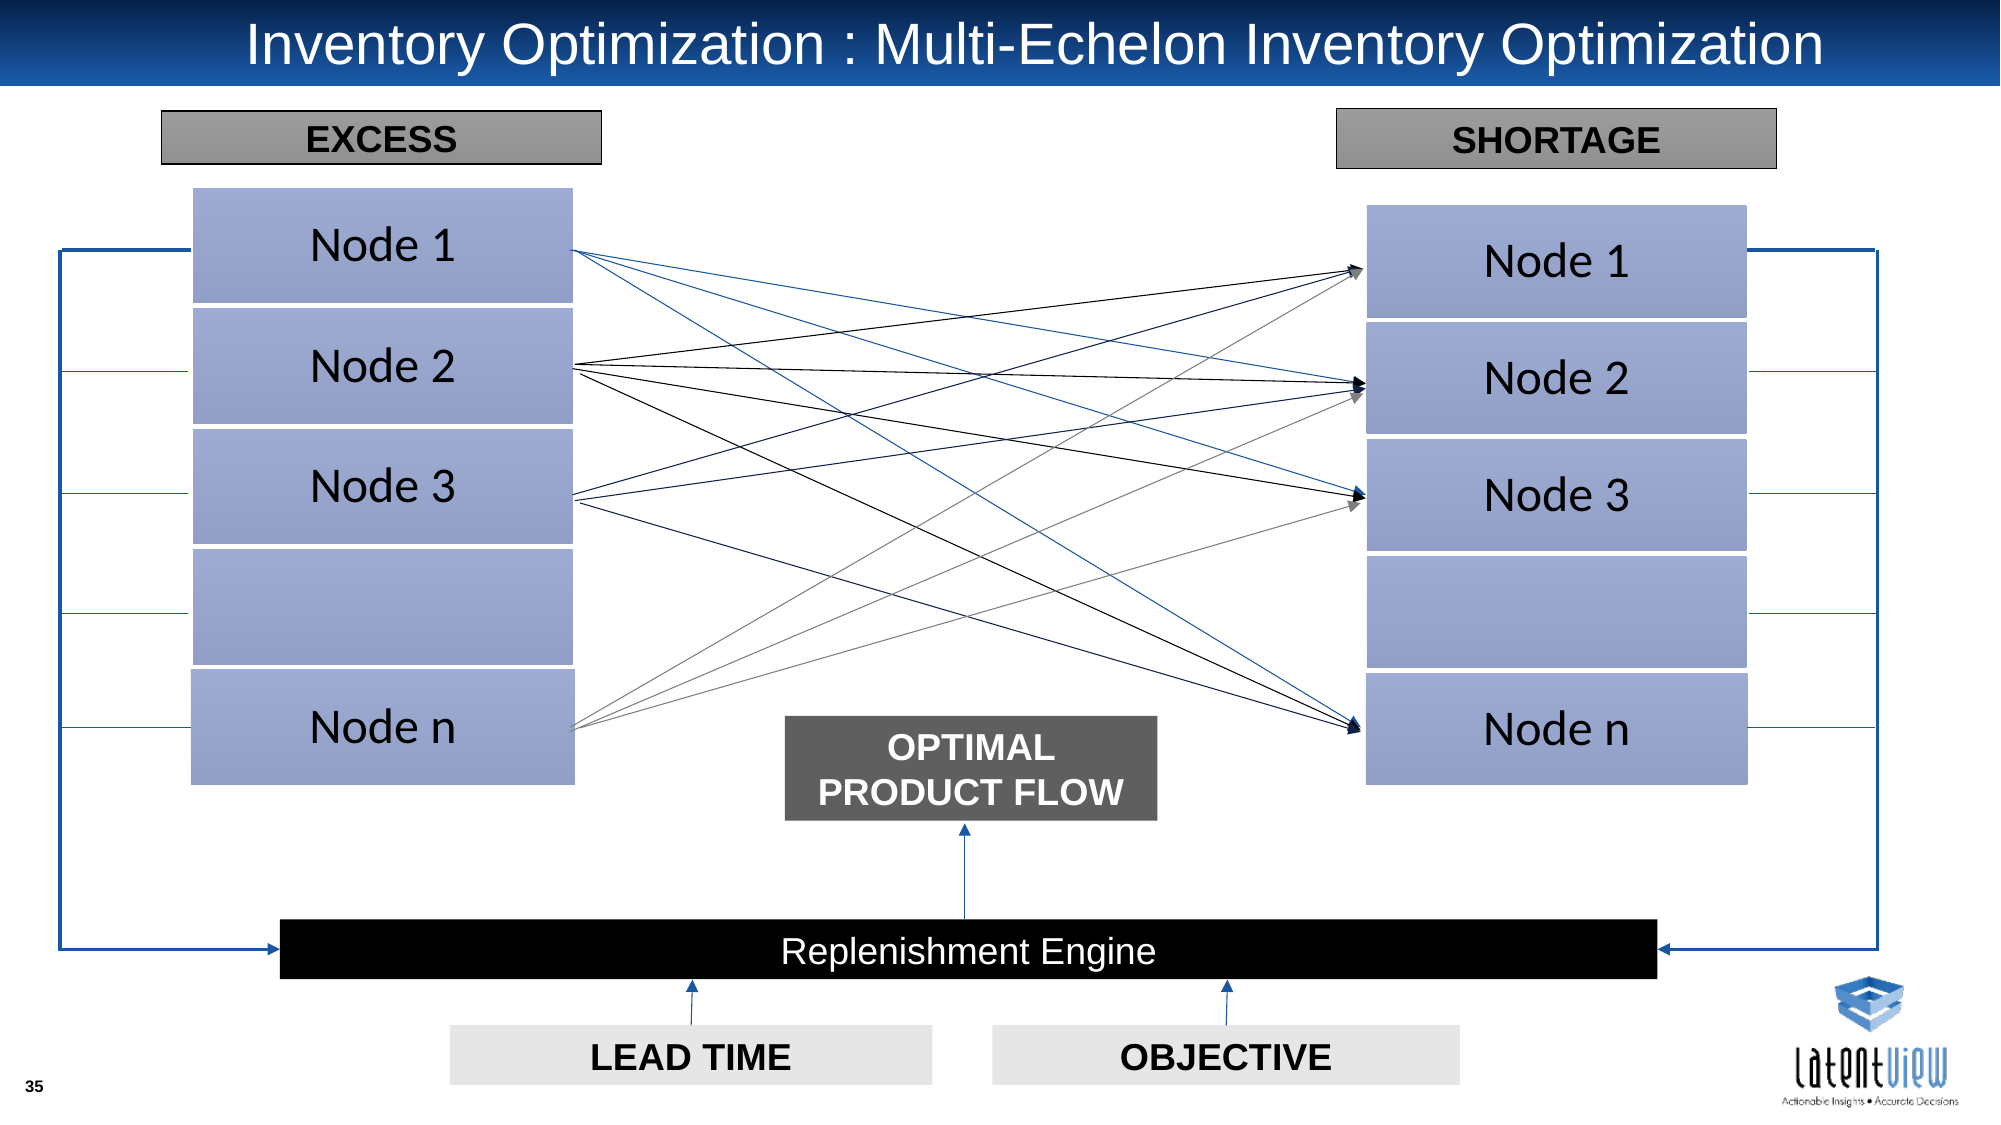

# Inventory Optimization : Multi-Echelon Inventory Optimization
SHORTAGE
EXCESS
Node 1
Node 2
Node 3

Node n
Node 1
Node 2
Node 3

Node n
OPTIMAL PRODUCT FLOW
Replenishment Engine
LEAD TIME
OBJECTIVE